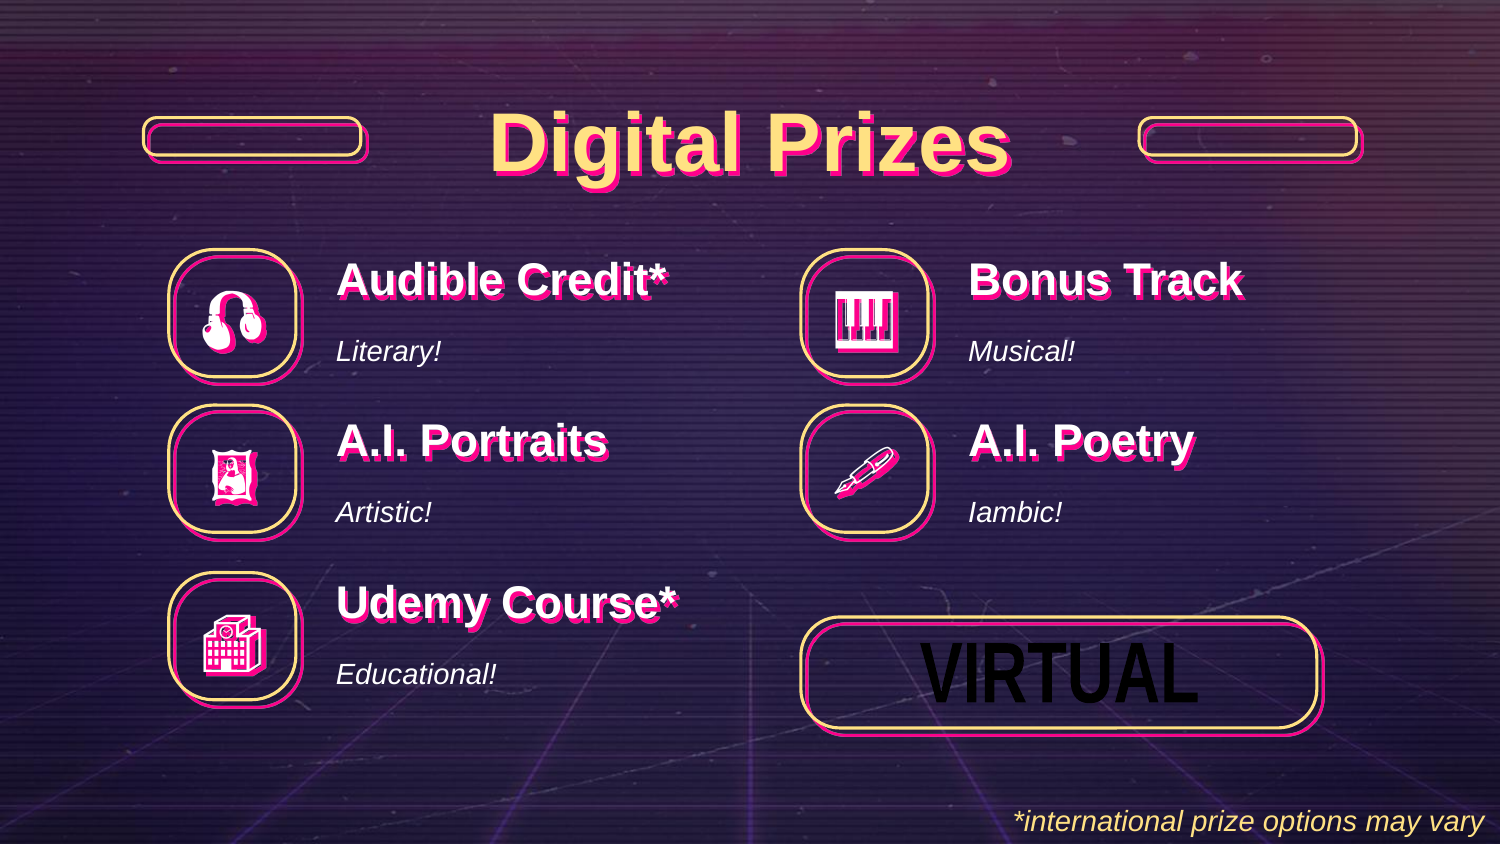

Digital Prizes
# Audible Credit*
Bonus Track

🎧

🎹
Literary!
Musical!
A.I. Portraits
A.I. Poetry

🖼

🖋
Artistic!
Iambic!
Udemy Course*

🏫

Educational!
VIRTUAL
*international prize options may vary